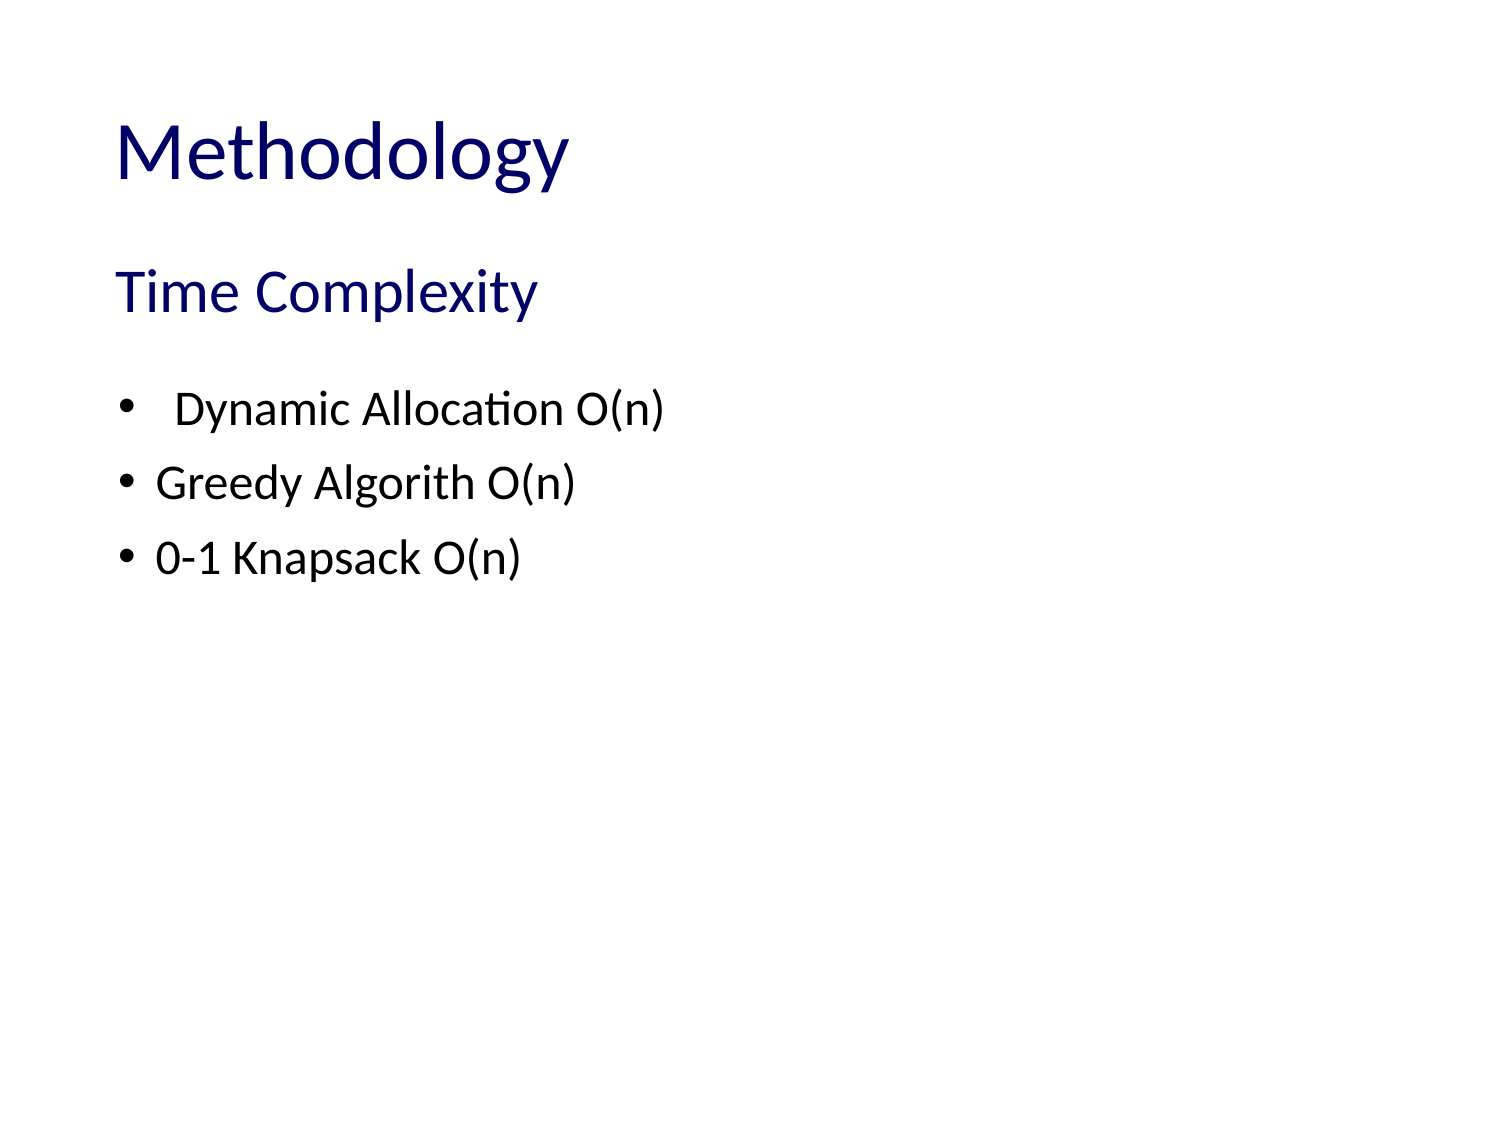

# Methodology
Time Complexity

Dynamic Allocation O(n)
Greedy Algorith O(n)
0-1 Knapsack O(n)